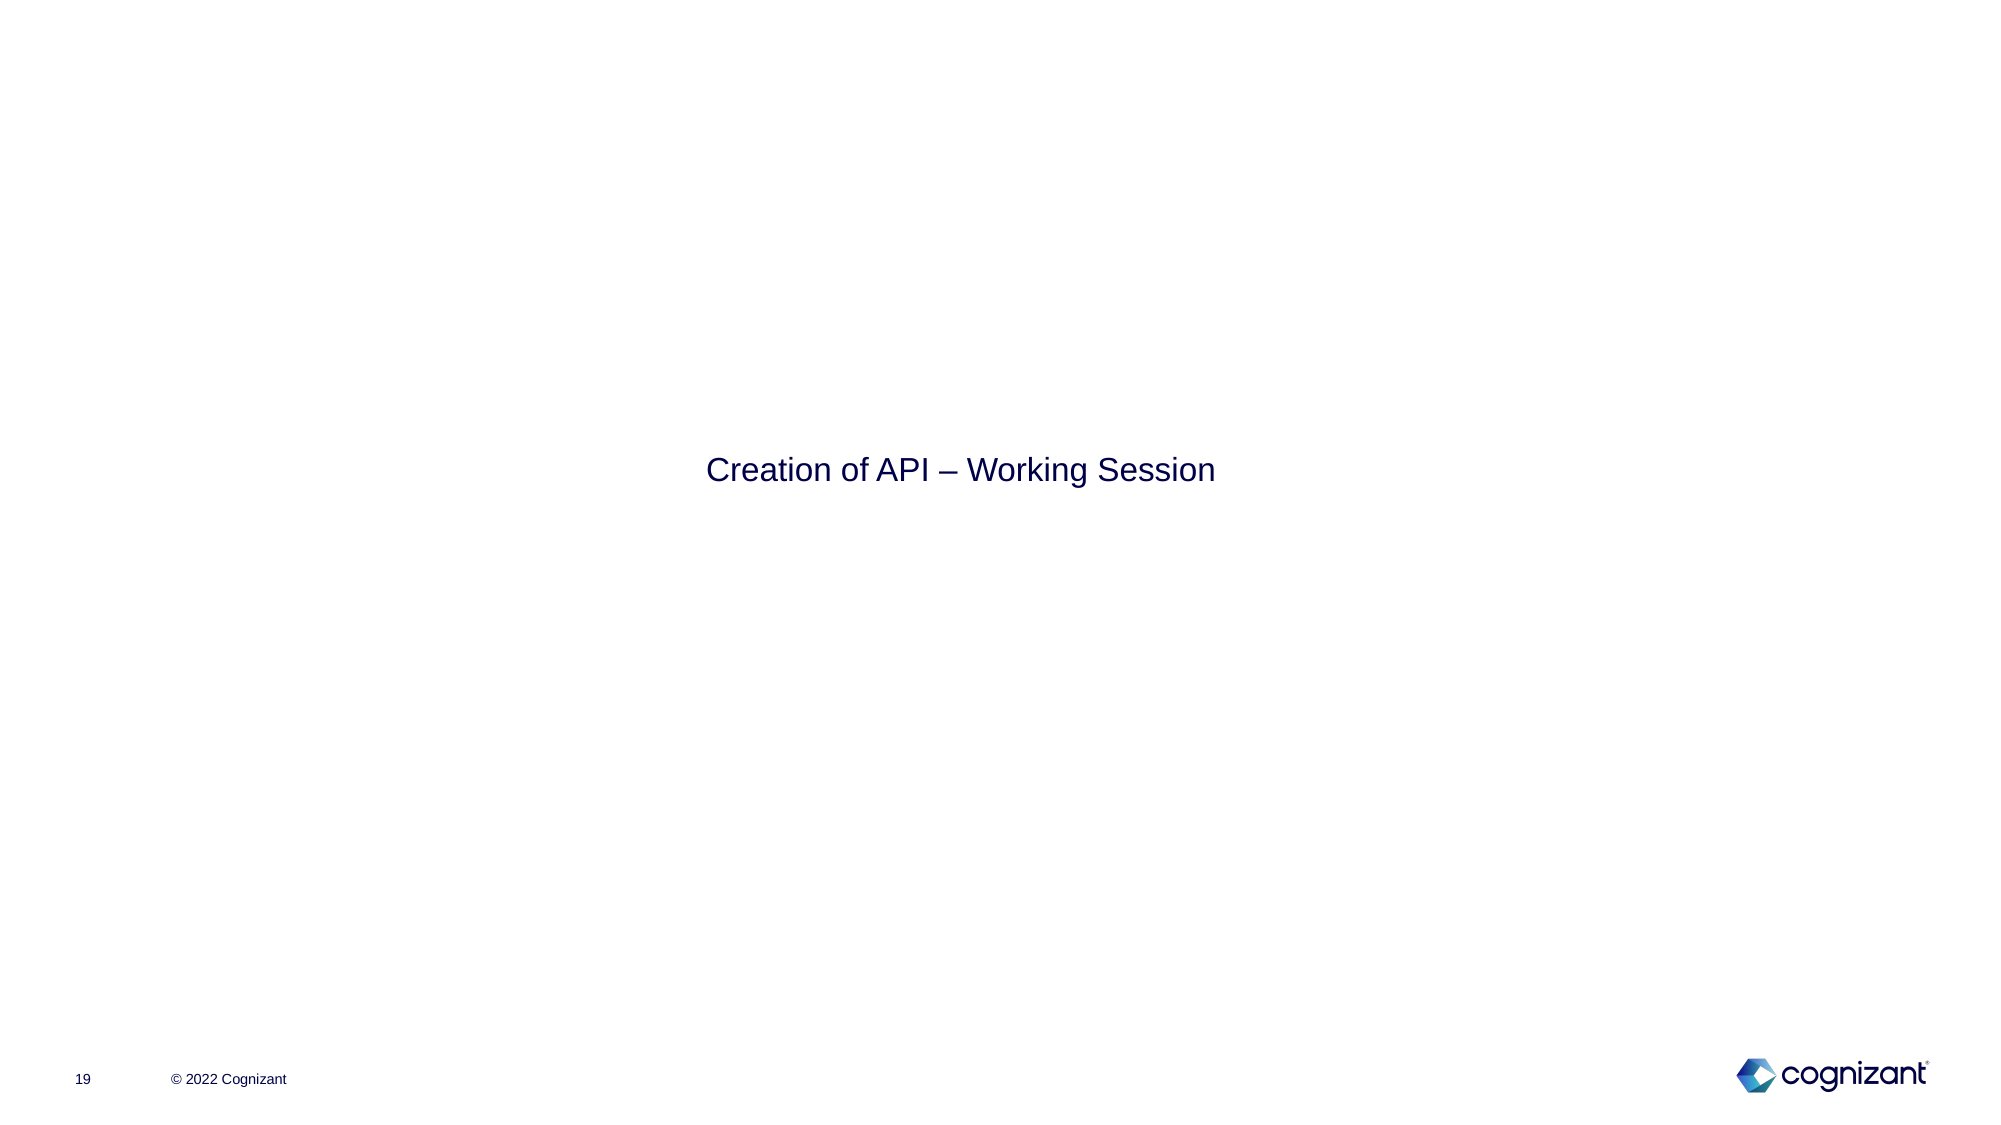

Creation of API – Working Session
© 2022 Cognizant
19